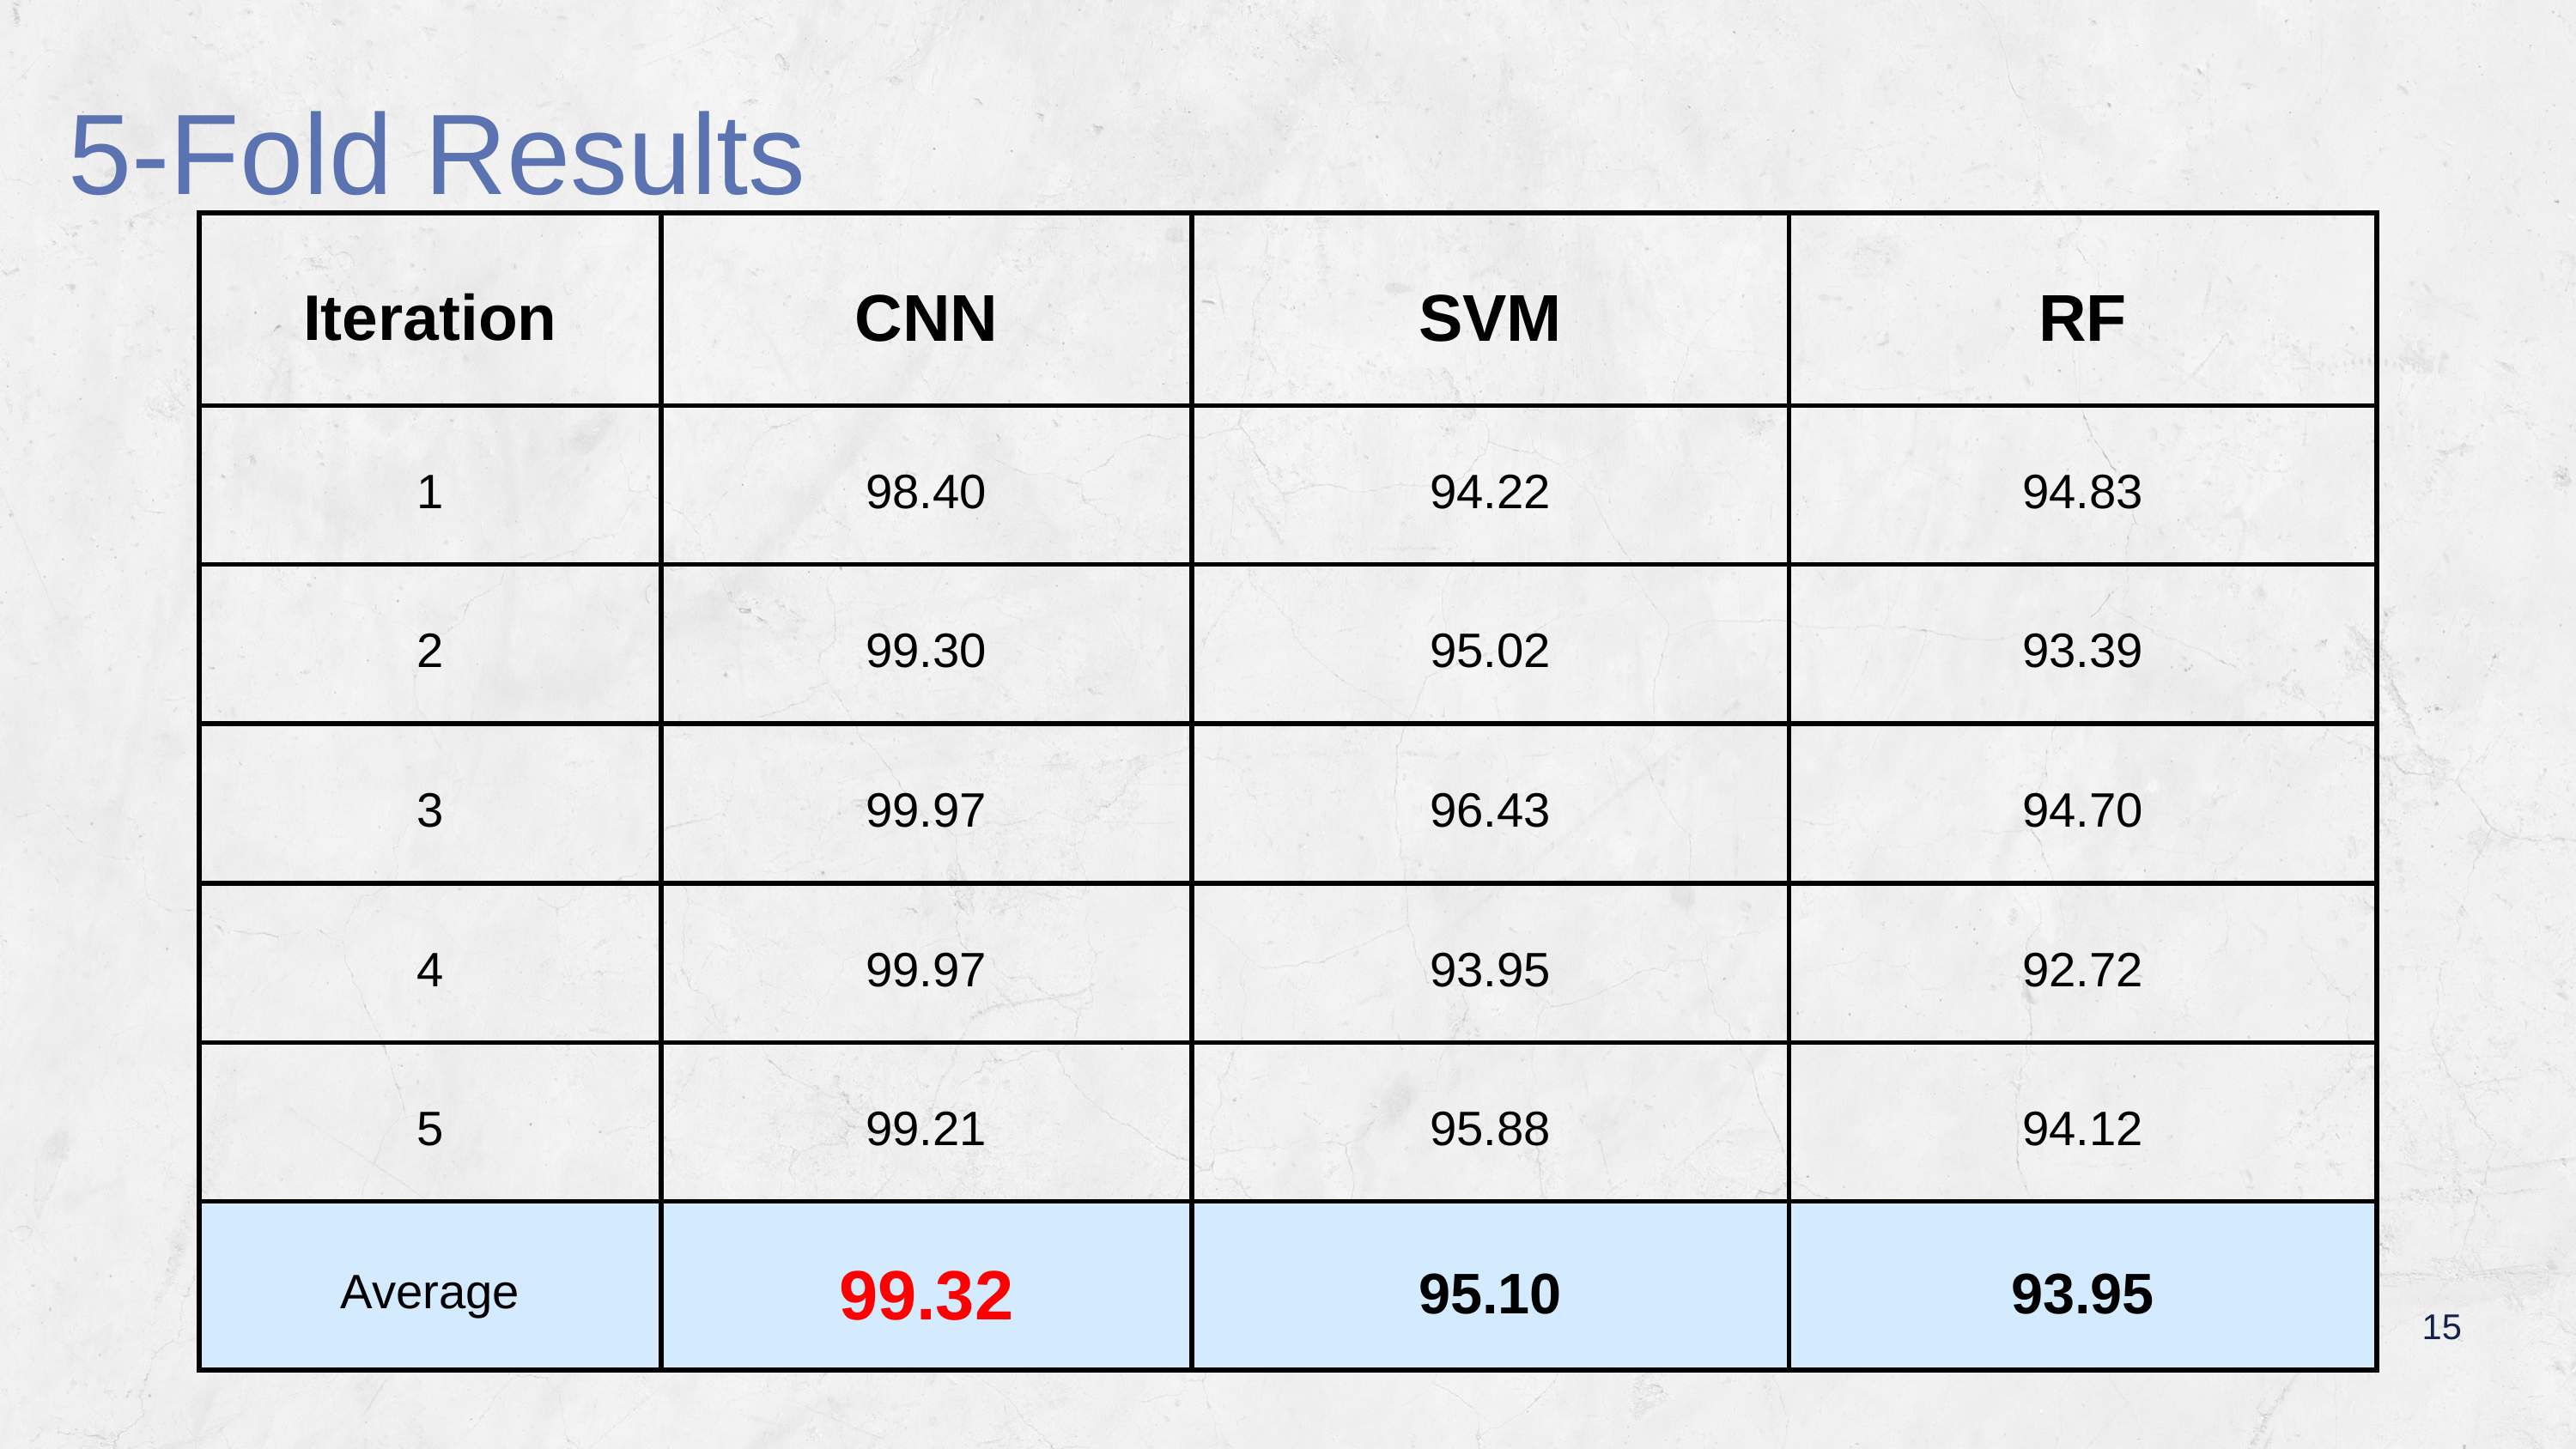

5-Fold Results
| Iteration | CNN | SVM | RF |
| --- | --- | --- | --- |
| 1 | 98.40 | 94.22 | 94.83 |
| 2 | 99.30 | 95.02 | 93.39 |
| 3 | 99.97 | 96.43 | 94.70 |
| 4 | 99.97 | 93.95 | 92.72 |
| 5 | 99.21 | 95.88 | 94.12 |
| Average | 99.32 | 95.10 | 93.95 |
15